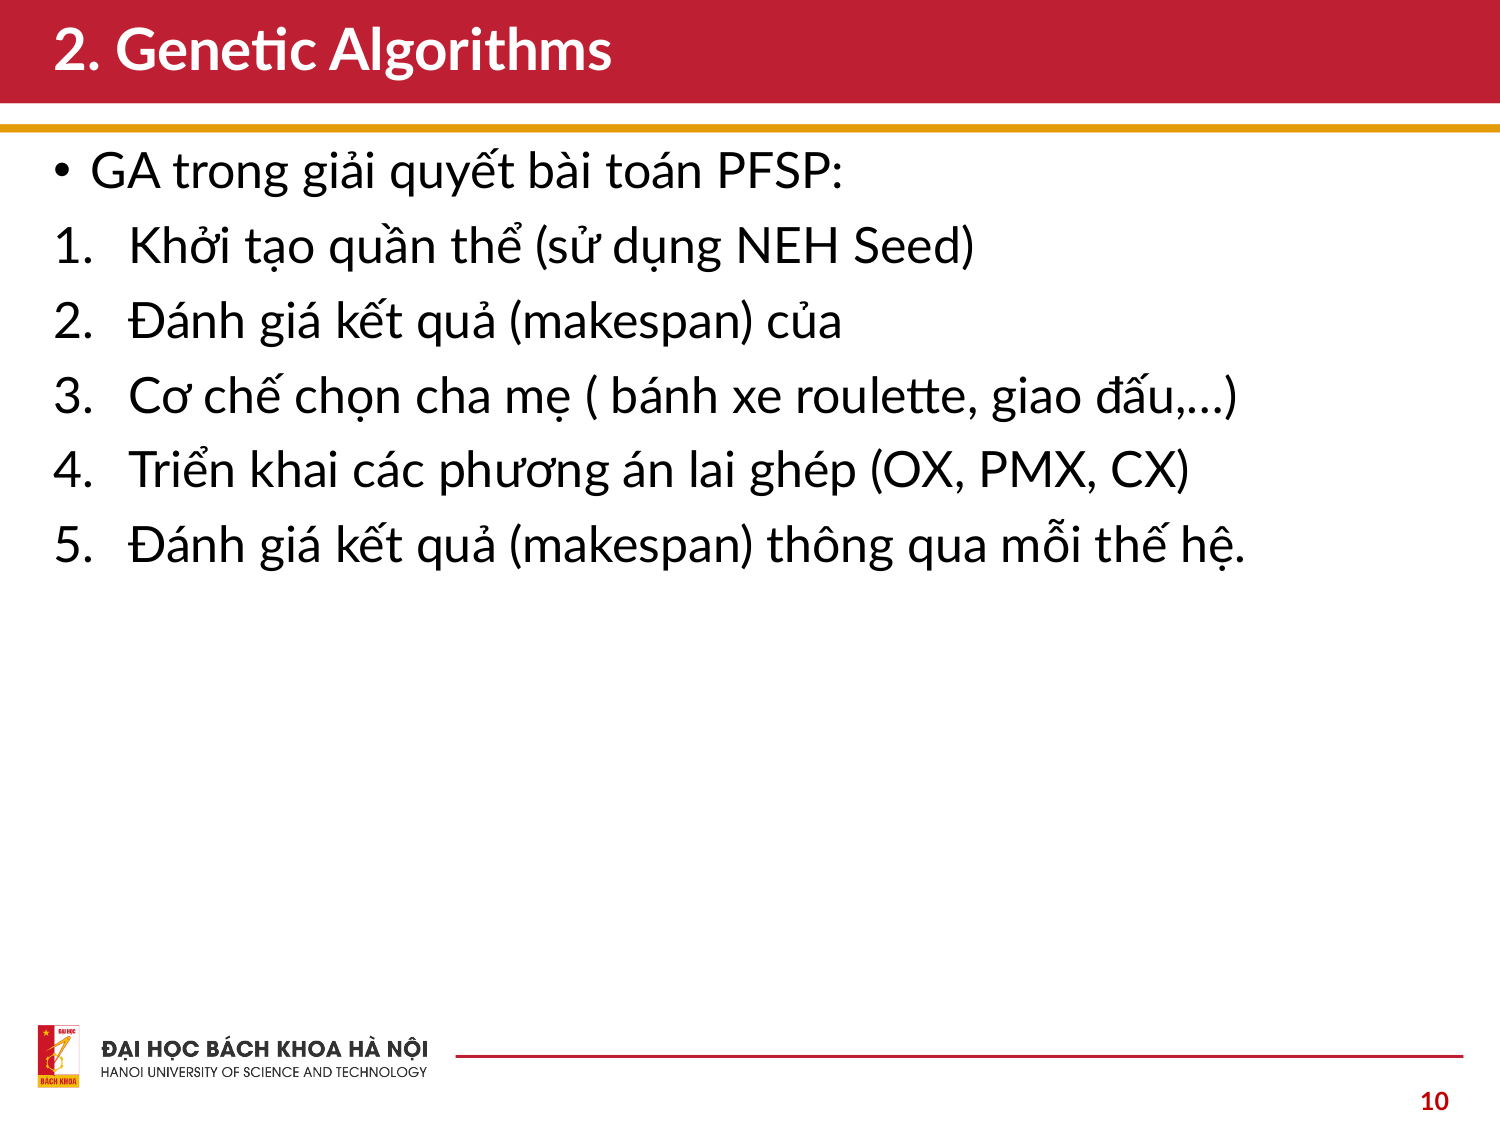

# 2. Genetic Algorithms
GA trong giải quyết bài toán PFSP:
Khởi tạo quần thể (sử dụng NEH Seed)
Đánh giá kết quả (makespan) của
Cơ chế chọn cha mẹ ( bánh xe roulette, giao đấu,…)
Triển khai các phương án lai ghép (OX, PMX, CX)
Đánh giá kết quả (makespan) thông qua mỗi thế hệ.

10